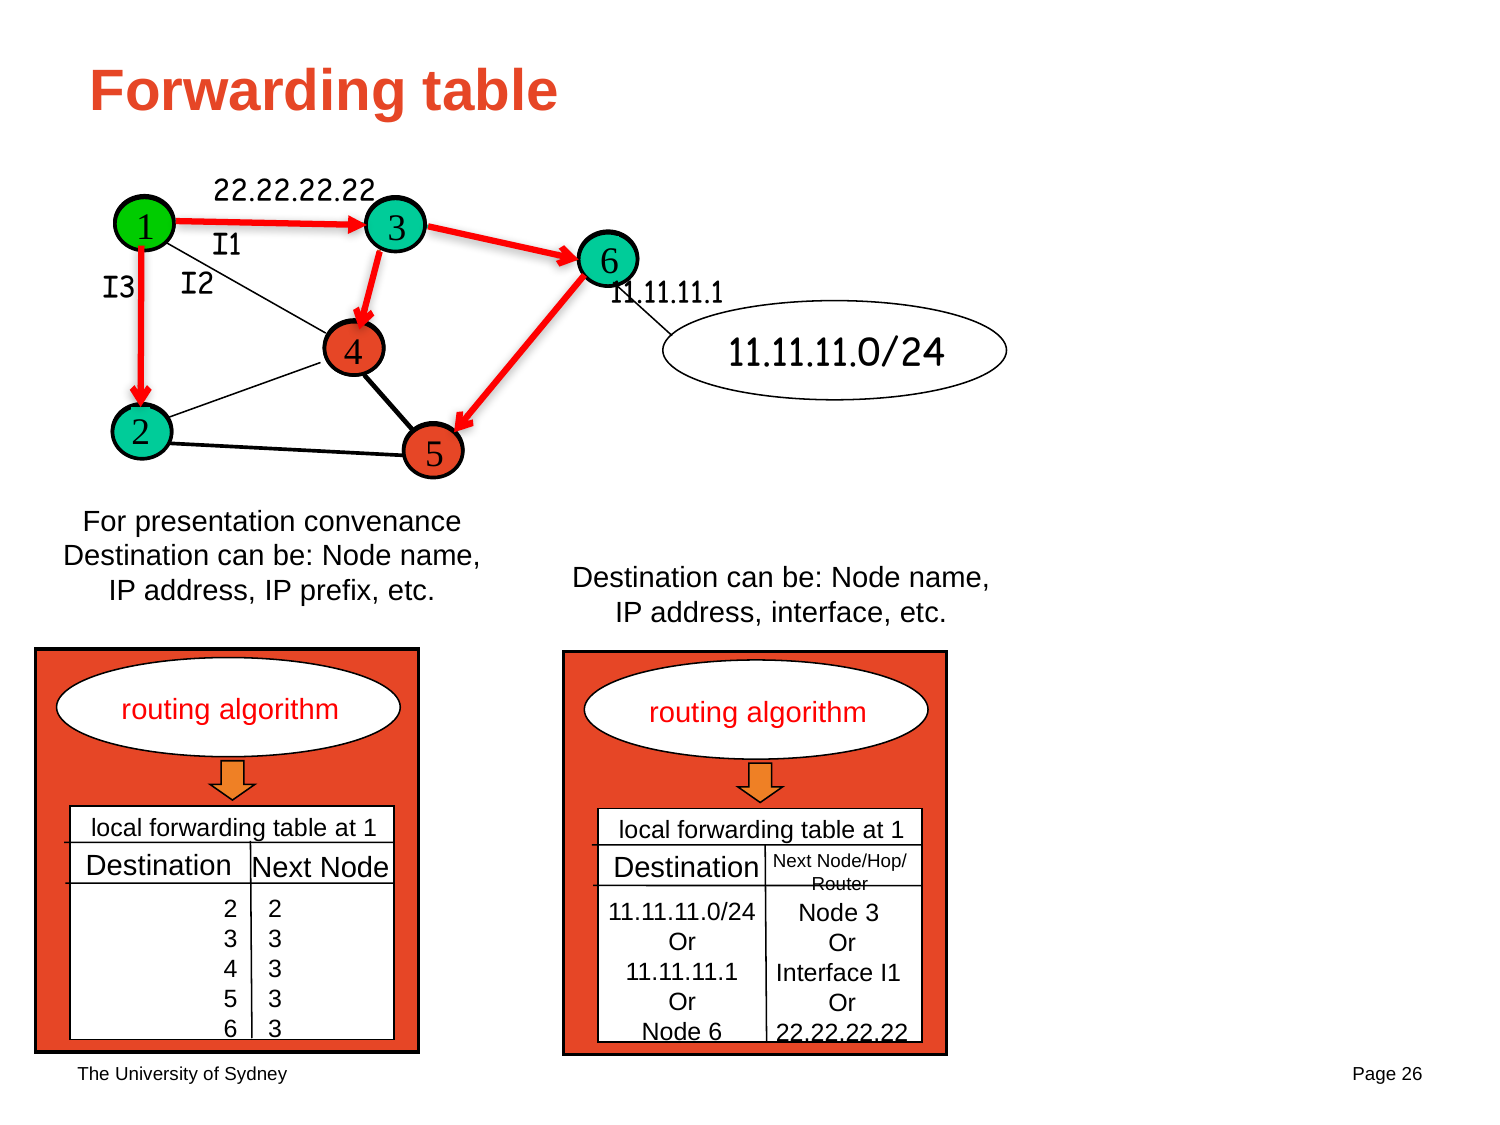

Forwarding table
22.22.22.22

3

3
1
3
1
I1

6

6

I2
I3
11.11.11.1

11.11.11.0/24

4

4

4

2

2

5

5

For presentation convenance
Destination can be: Node name, IP address, IP prefix, etc.
Destination can be: Node name, IP address, interface, etc.

routing algorithm

local forwarding table at 1

Destination
Next Node

2
3
4
5
6
2
3
3
3
3

routing algorithm

local forwarding table at 1

Destination

11.11.11.0/24 Or
11.11.11.1
Or
Node 6
Node 3
Or
Interface I1
Or
22.22.22.22

Next Node/Hop/
Router